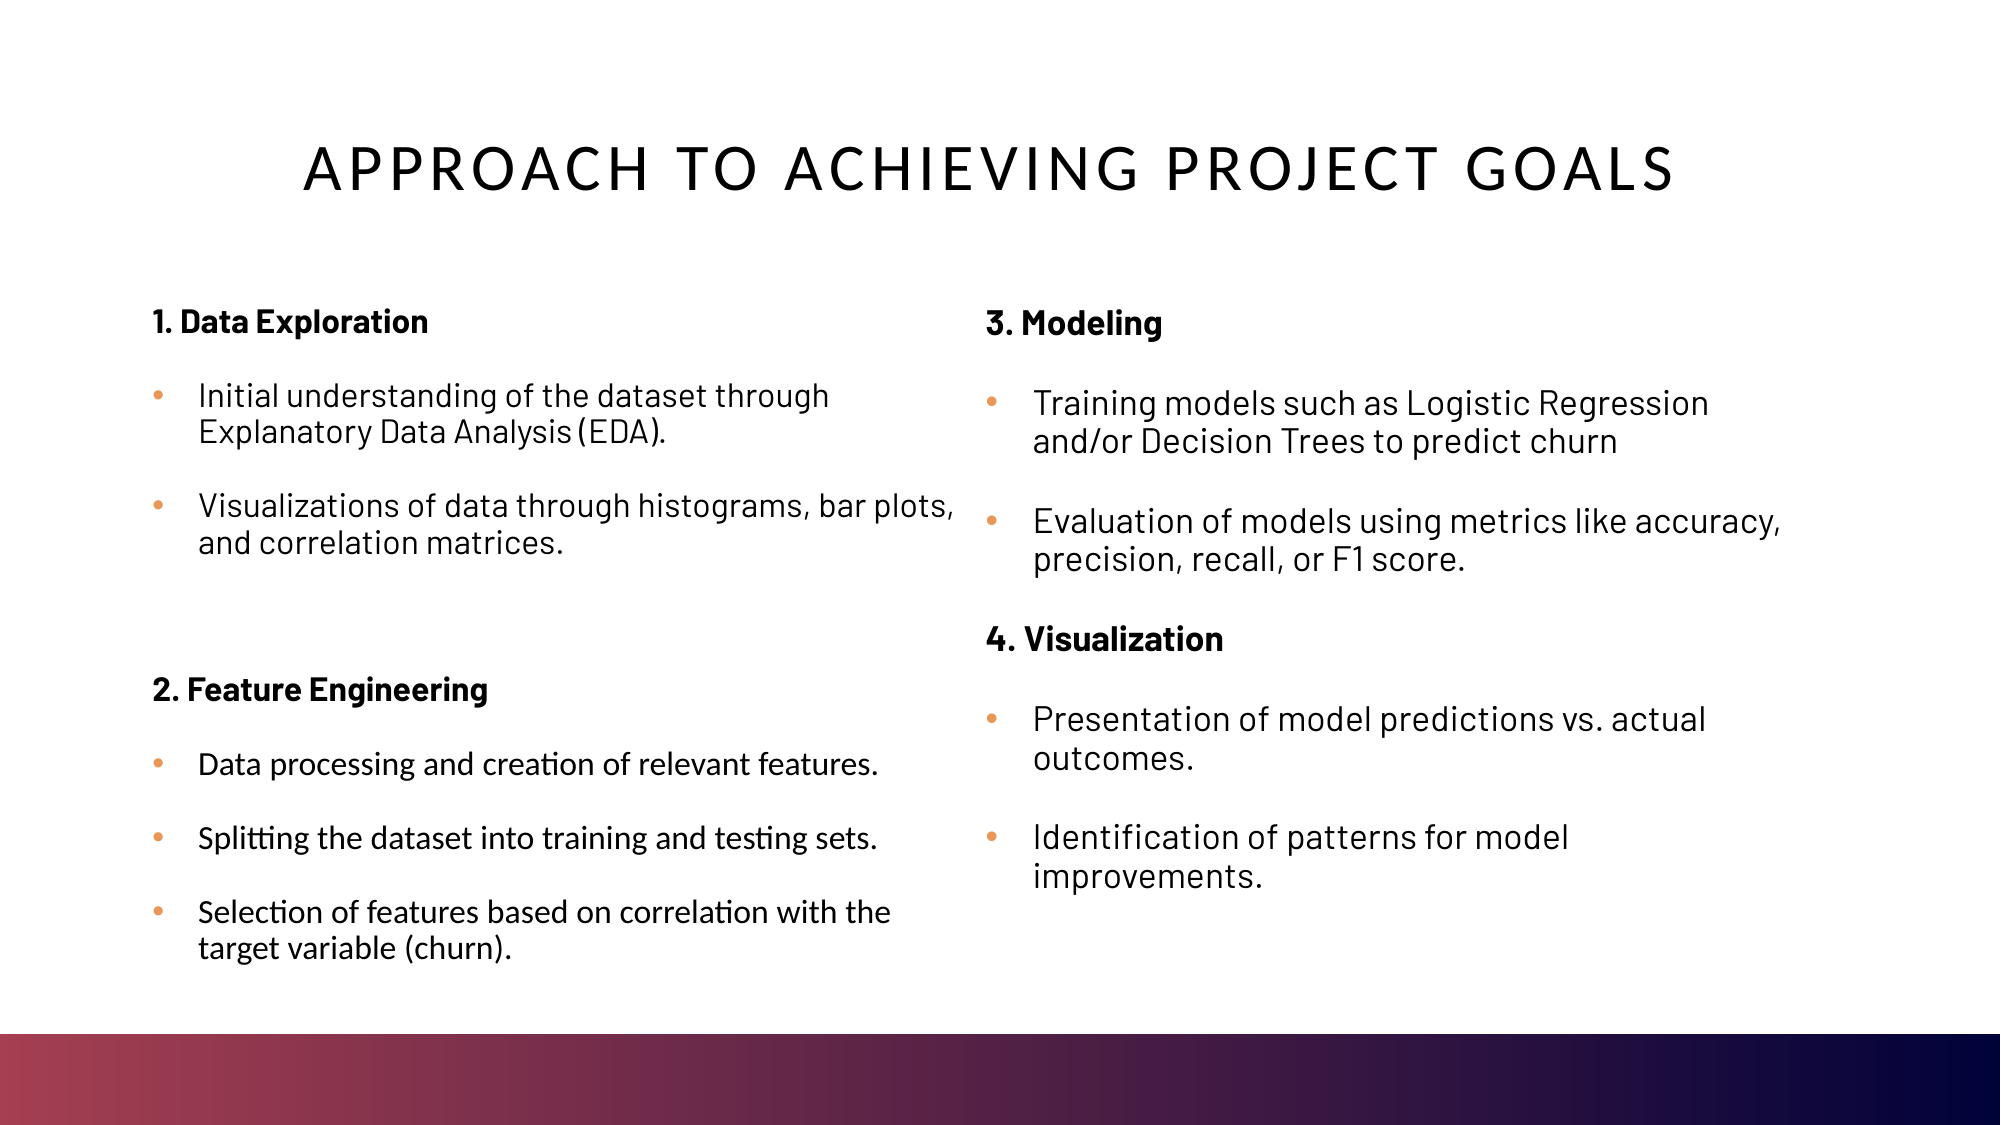

# Approach to achieving project goals
3. Modeling
Training models such as Logistic Regression and/or Decision Trees to predict churn
Evaluation of models using metrics like accuracy, precision, recall, or F1 score.
4. Visualization
Presentation of model predictions vs. actual outcomes.
Identification of patterns for model improvements.
1. Data Exploration
Initial understanding of the dataset through Explanatory Data Analysis (EDA).
Visualizations of data through histograms, bar plots, and correlation matrices.

2. Feature Engineering
Data processing and creation of relevant features.
Splitting the dataset into training and testing sets.
Selection of features based on correlation with the target variable (churn).